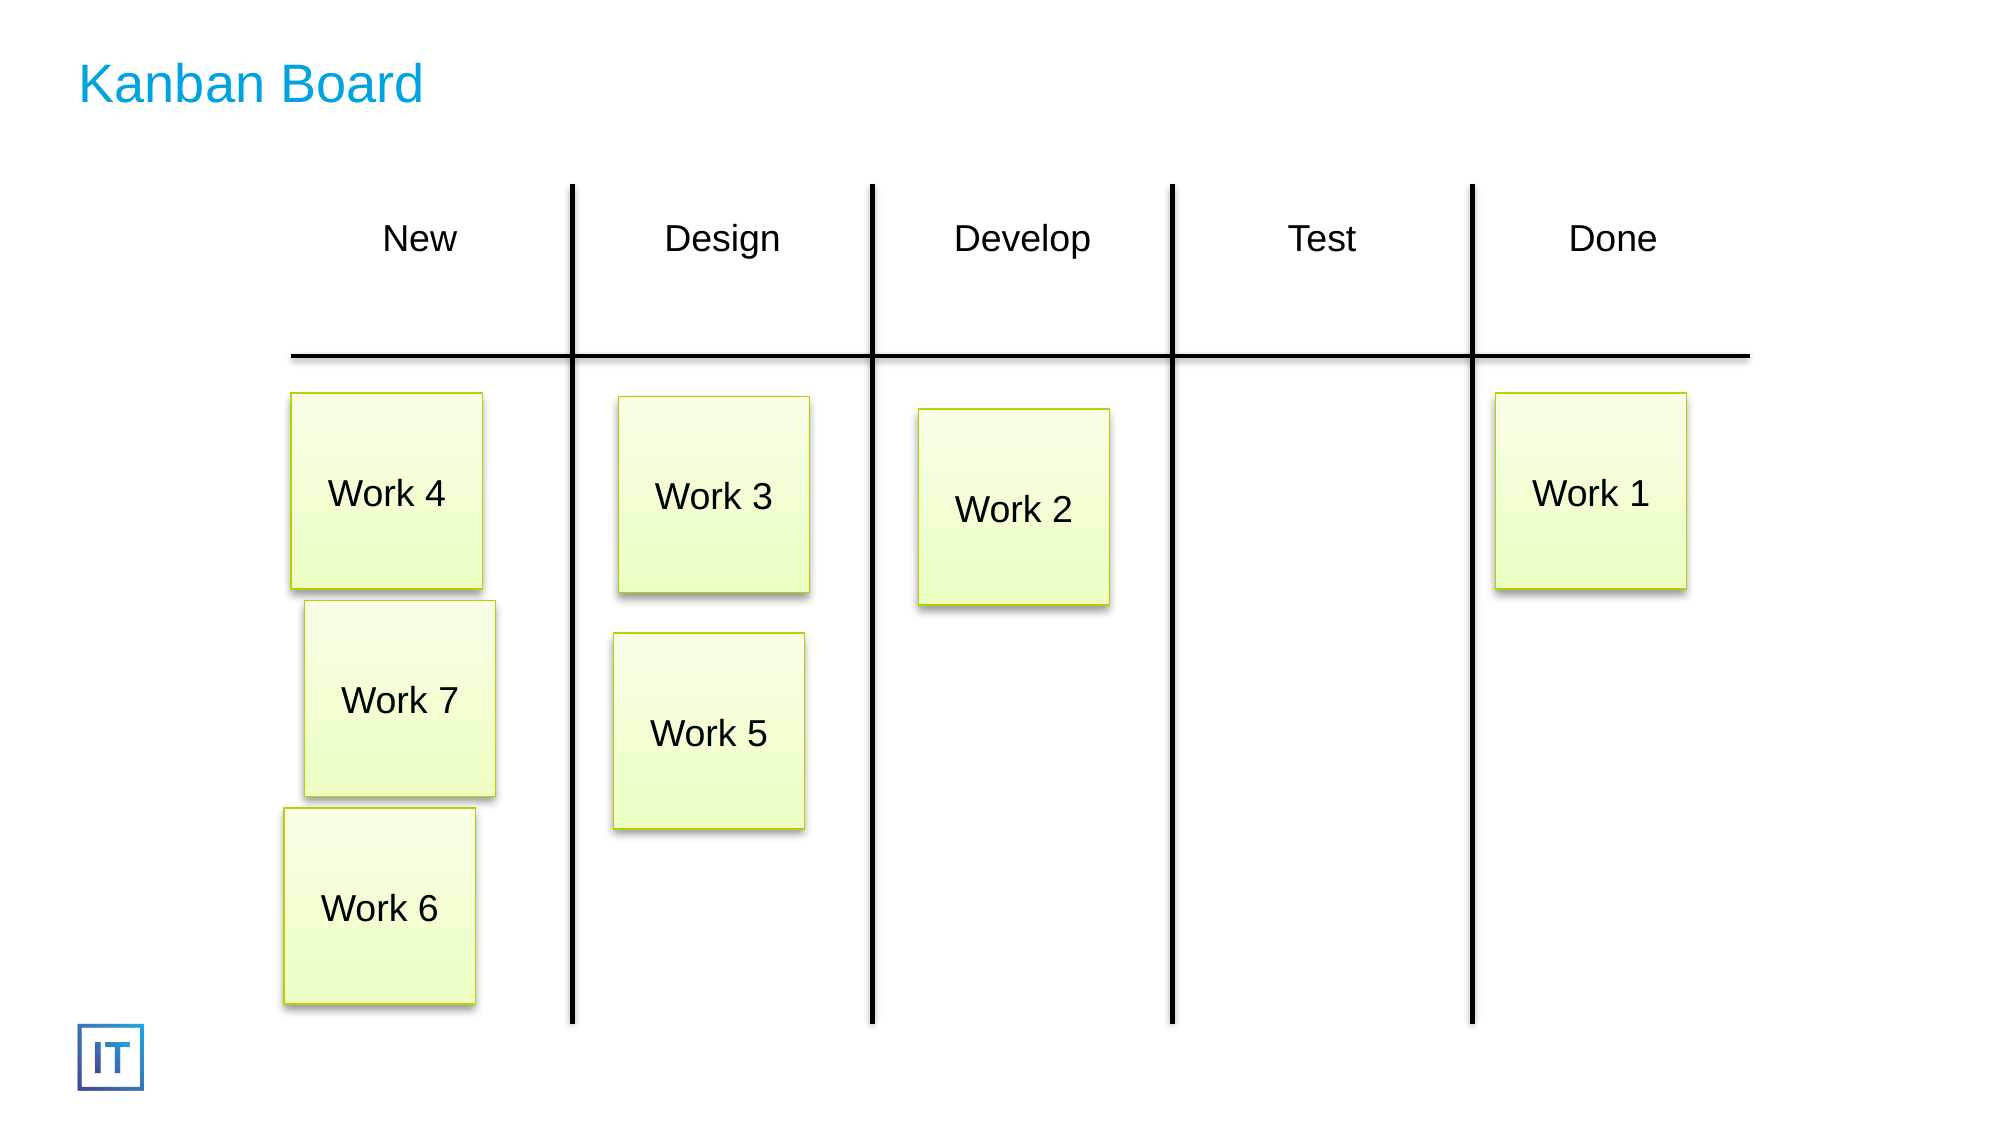

# Kanban Board
New
Design
Develop
Test
Done
Work 4
Work 1
Work 3
Work 2
Work 7
Work 5
Work 6